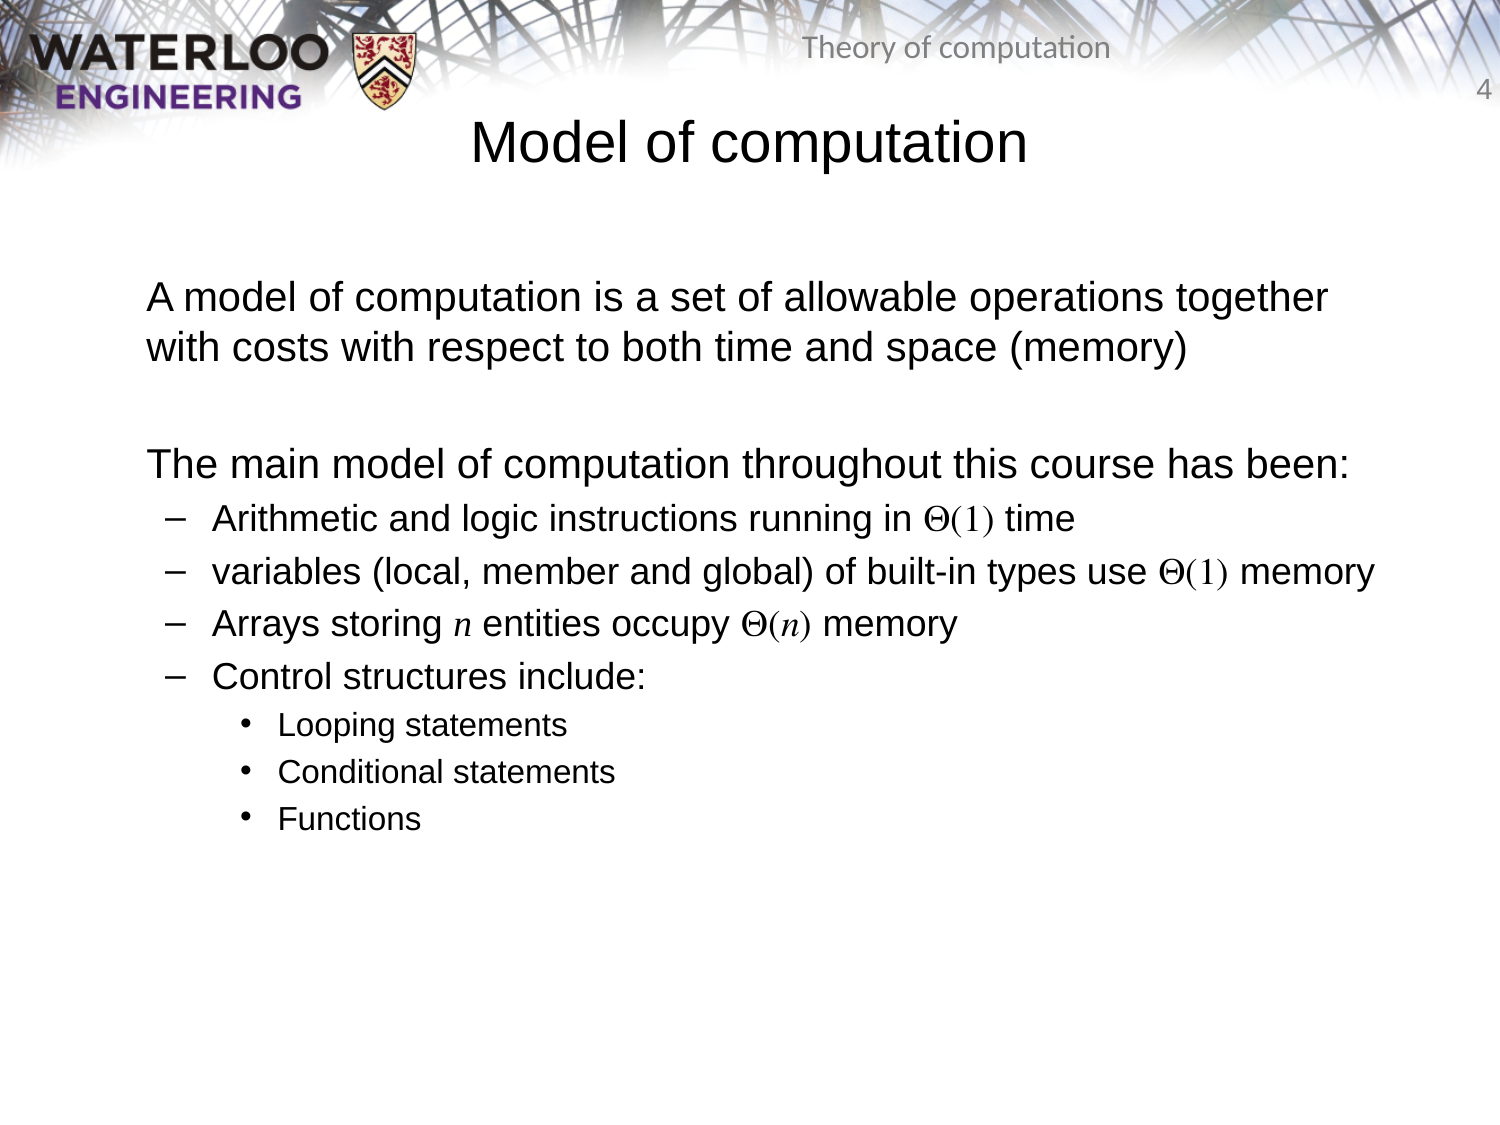

# Model of computation
	A model of computation is a set of allowable operations together with costs with respect to both time and space (memory)

	The main model of computation throughout this course has been:
Arithmetic and logic instructions running in Θ(1) time
variables (local, member and global) of built-in types use Θ(1) memory
Arrays storing n entities occupy Θ(n) memory
Control structures include:
Looping statements
Conditional statements
Functions